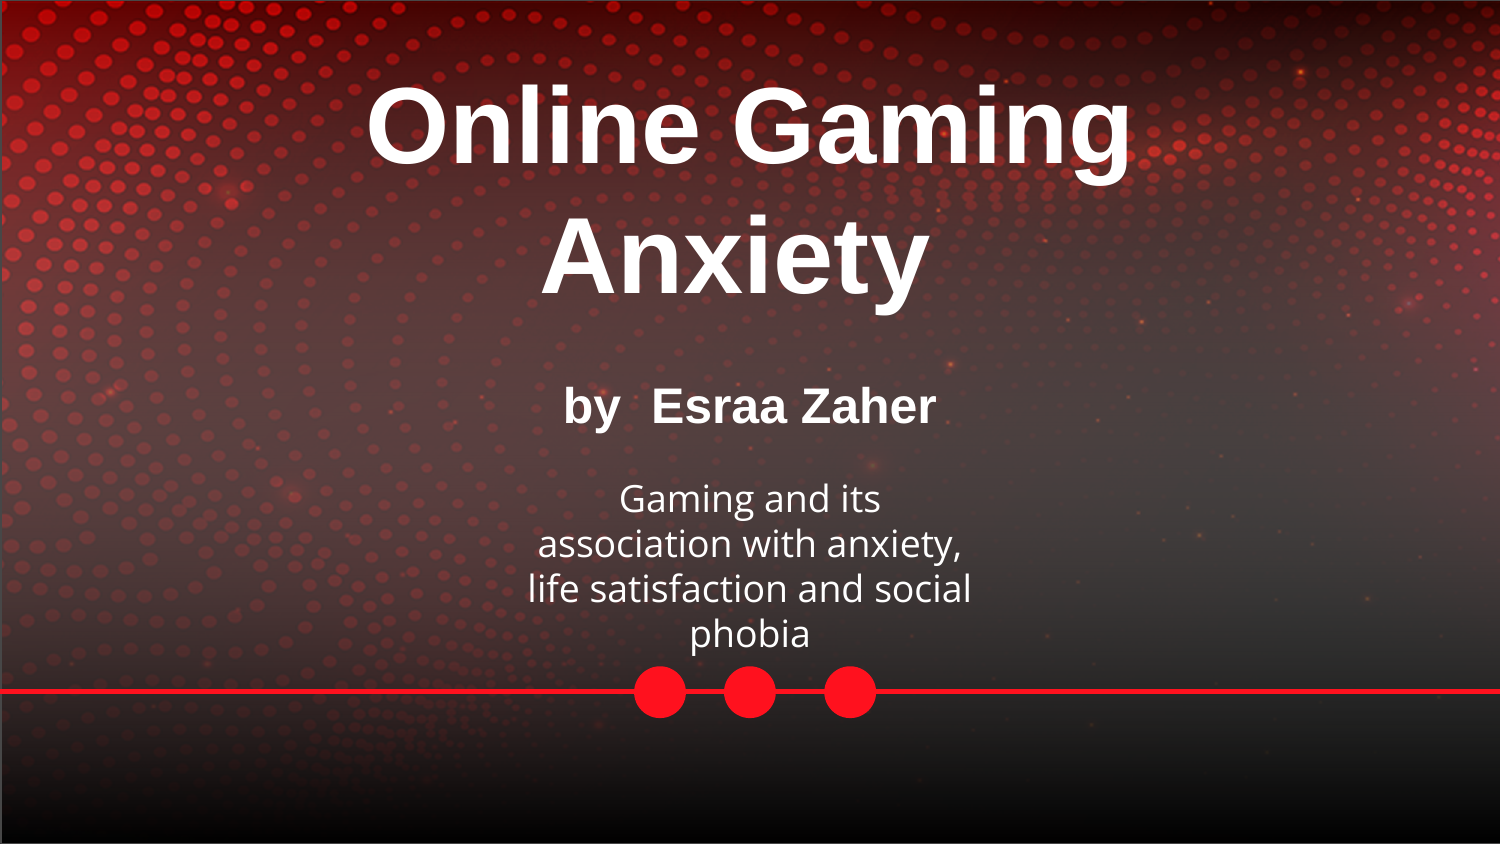

# Online Gaming Anxiety by Esraa Zaher
Gaming and its association with anxiety, life satisfaction and social phobia